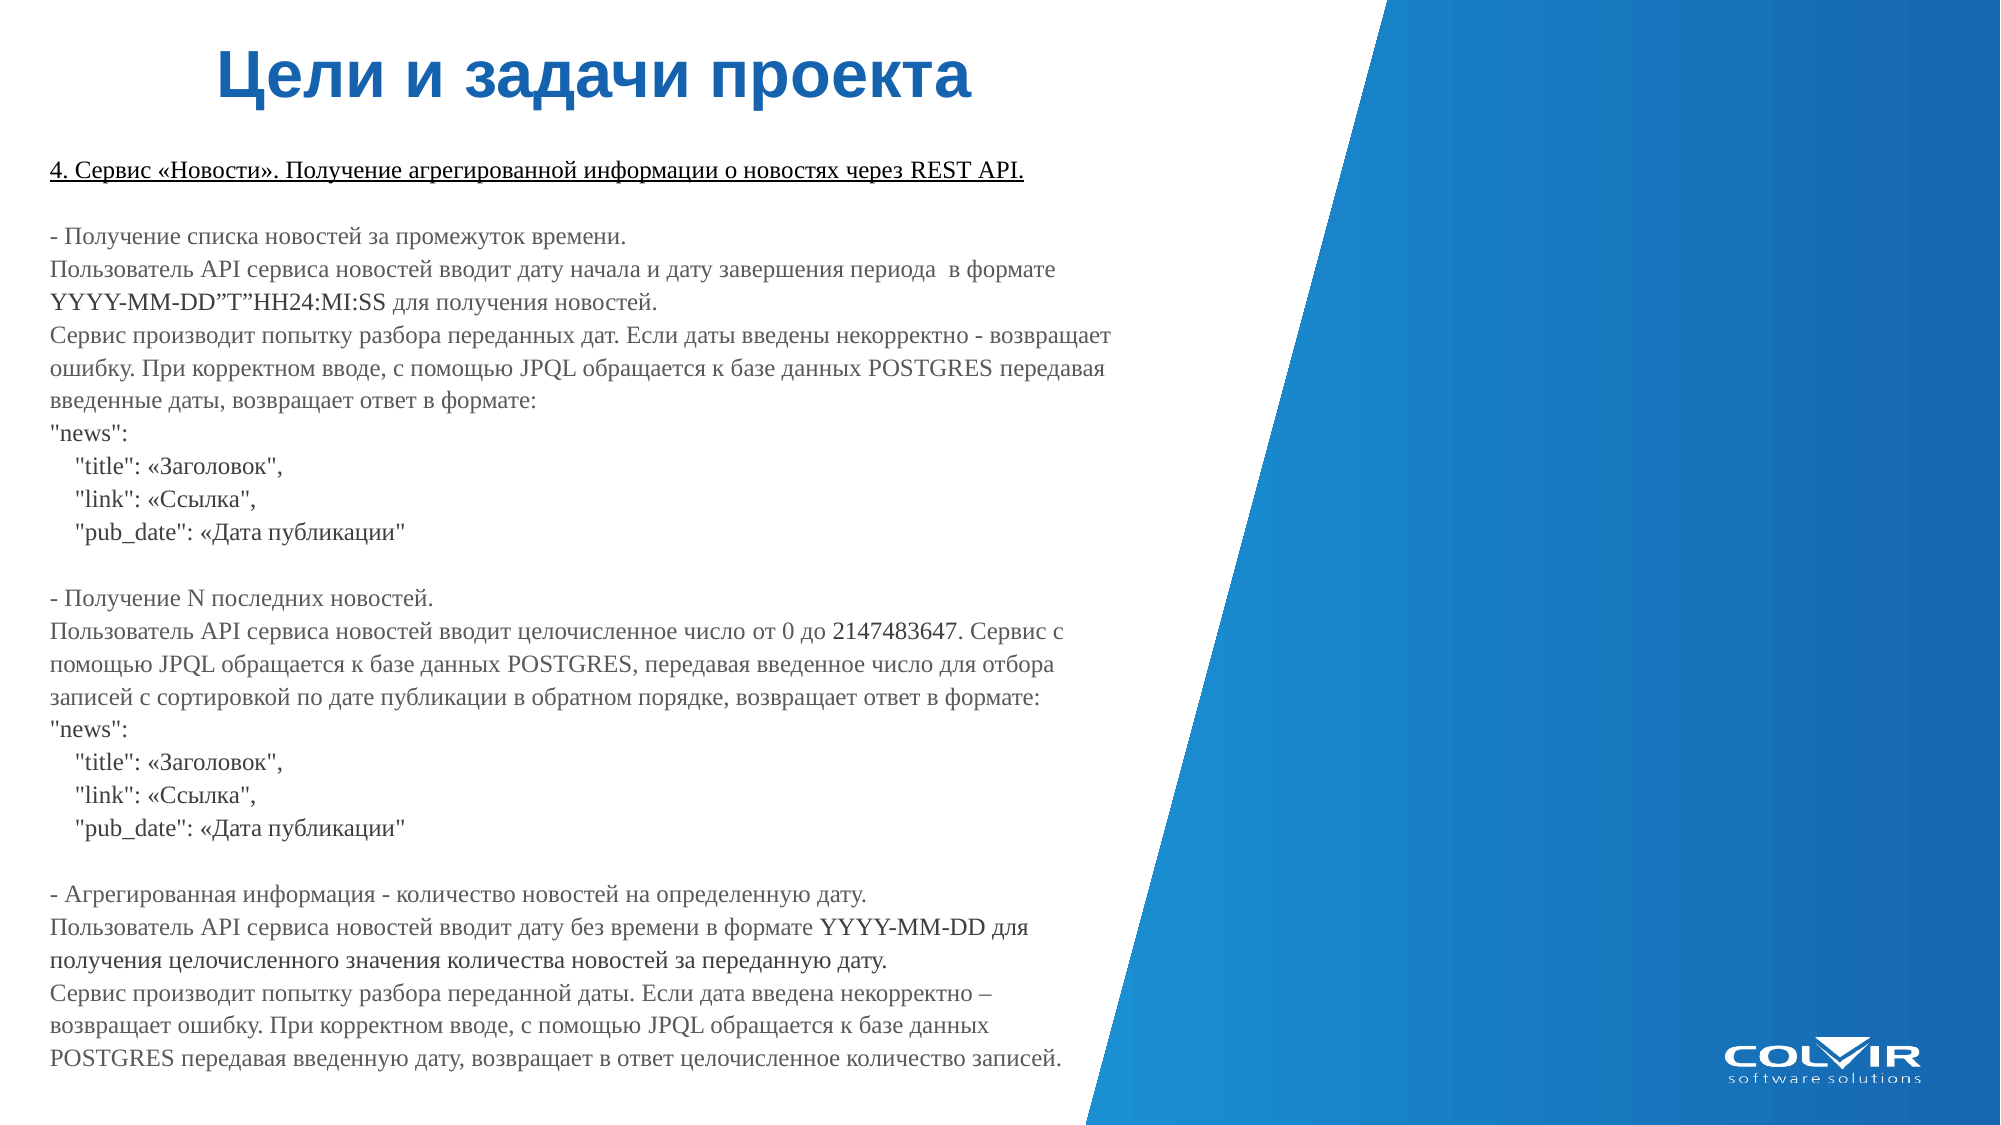

# Цели и задачи проекта
4. Сервис «Новости». Получение агрегированной информации о новостях через REST API.

- Получение списка новостей за промежуток времени.
Пользователь API сервиса новостей вводит дату начала и дату завершения периода  в формате YYYY-MM-DD”T”HH24:MI:SS для получения новостей.
Сервис производит попытку разбора переданных дат. Если даты введены некорректно - возвращает ошибку. При корректном вводе, с помощью JPQL обращается к базе данных POSTGRES передавая введенные даты, возвращает ответ в формате:
"news":
    "title": «Заголовок",
    "link": «Ссылка",
    "pub_date": «Дата публикации"
- Получение N последних новостей.
Пользователь API сервиса новостей вводит целочисленное число от 0 до 2147483647. Сервис с помощью JPQL обращается к базе данных POSTGRES, передавая введенное число для отбора записей с сортировкой по дате публикации в обратном порядке, возвращает ответ в формате:
"news":
    "title": «Заголовок",
    "link": «Ссылка",
    "pub_date": «Дата публикации"
- Агрегированная информация - количество новостей на определенную дату.
Пользователь API сервиса новостей вводит дату без времени в формате YYYY-MM-DD для получения целочисленного значения количества новостей за переданную дату.
Сервис производит попытку разбора переданной даты. Если дата введена некорректно – возвращает ошибку. При корректном вводе, с помощью JPQL обращается к базе данных POSTGRES передавая введенную дату, возвращает в ответ целочисленное количество записей.